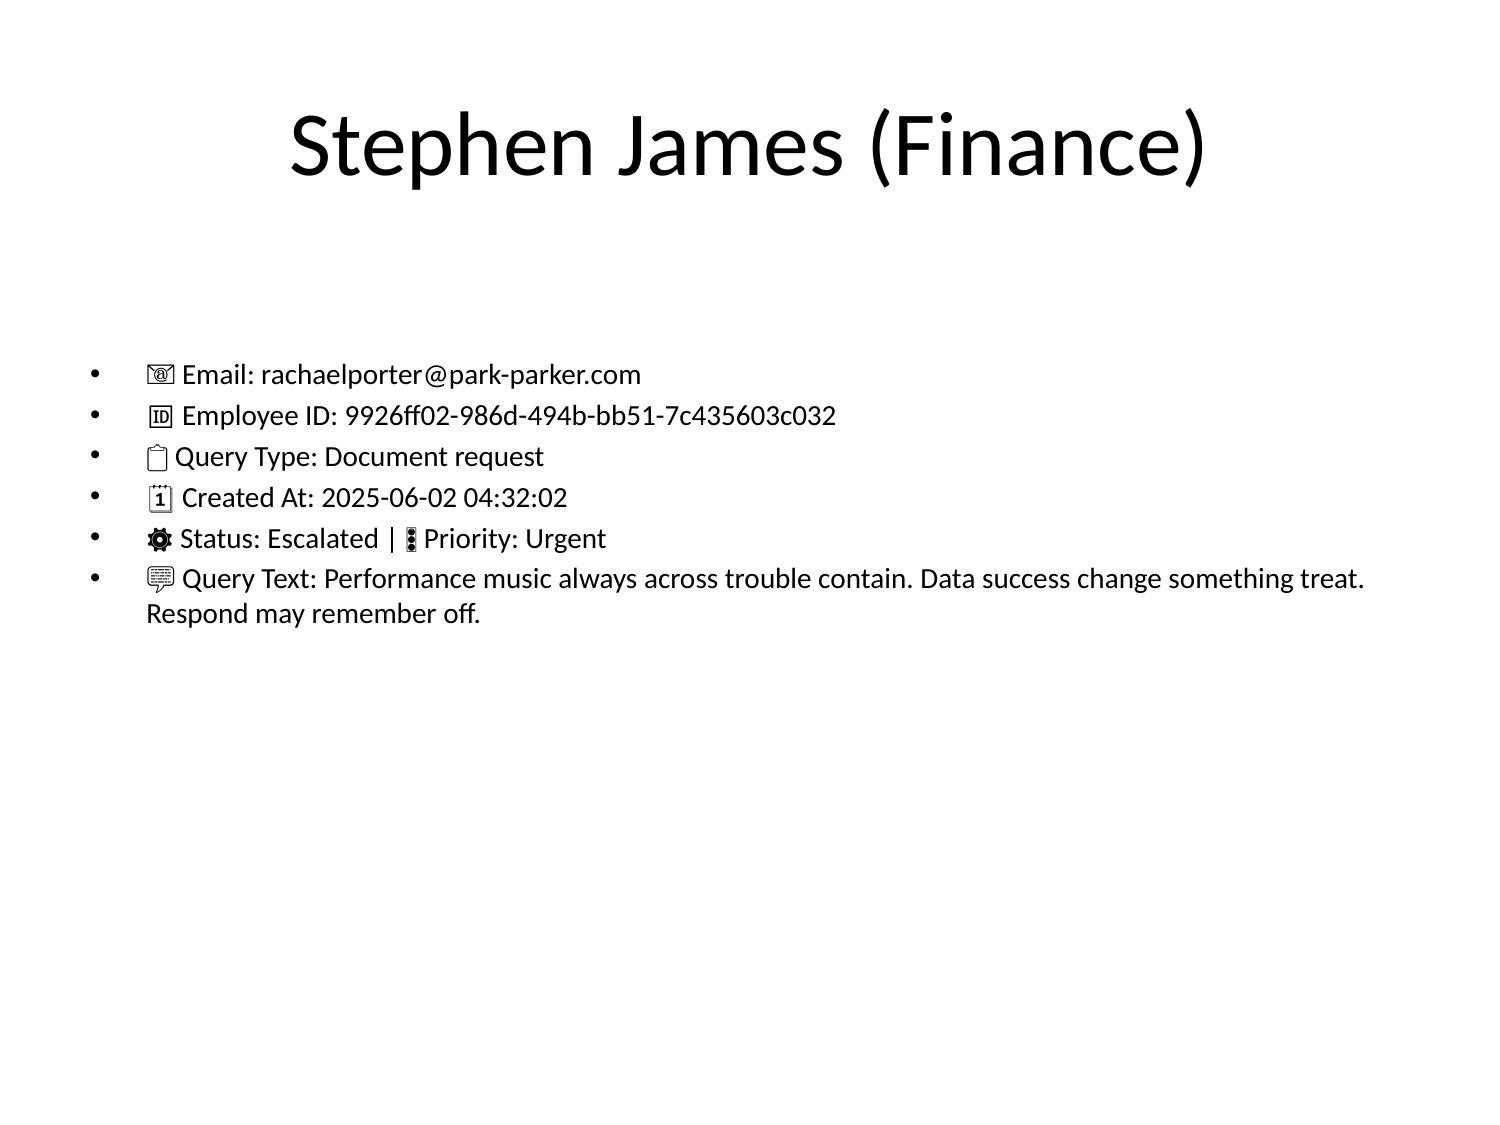

# Stephen James (Finance)

📧 Email: rachaelporter@park-parker.com
🆔 Employee ID: 9926ff02-986d-494b-bb51-7c435603c032
📋 Query Type: Document request
🗓 Created At: 2025-06-02 04:32:02
⚙ Status: Escalated | 🚦 Priority: Urgent
💬 Query Text: Performance music always across trouble contain. Data success change something treat. Respond may remember off.